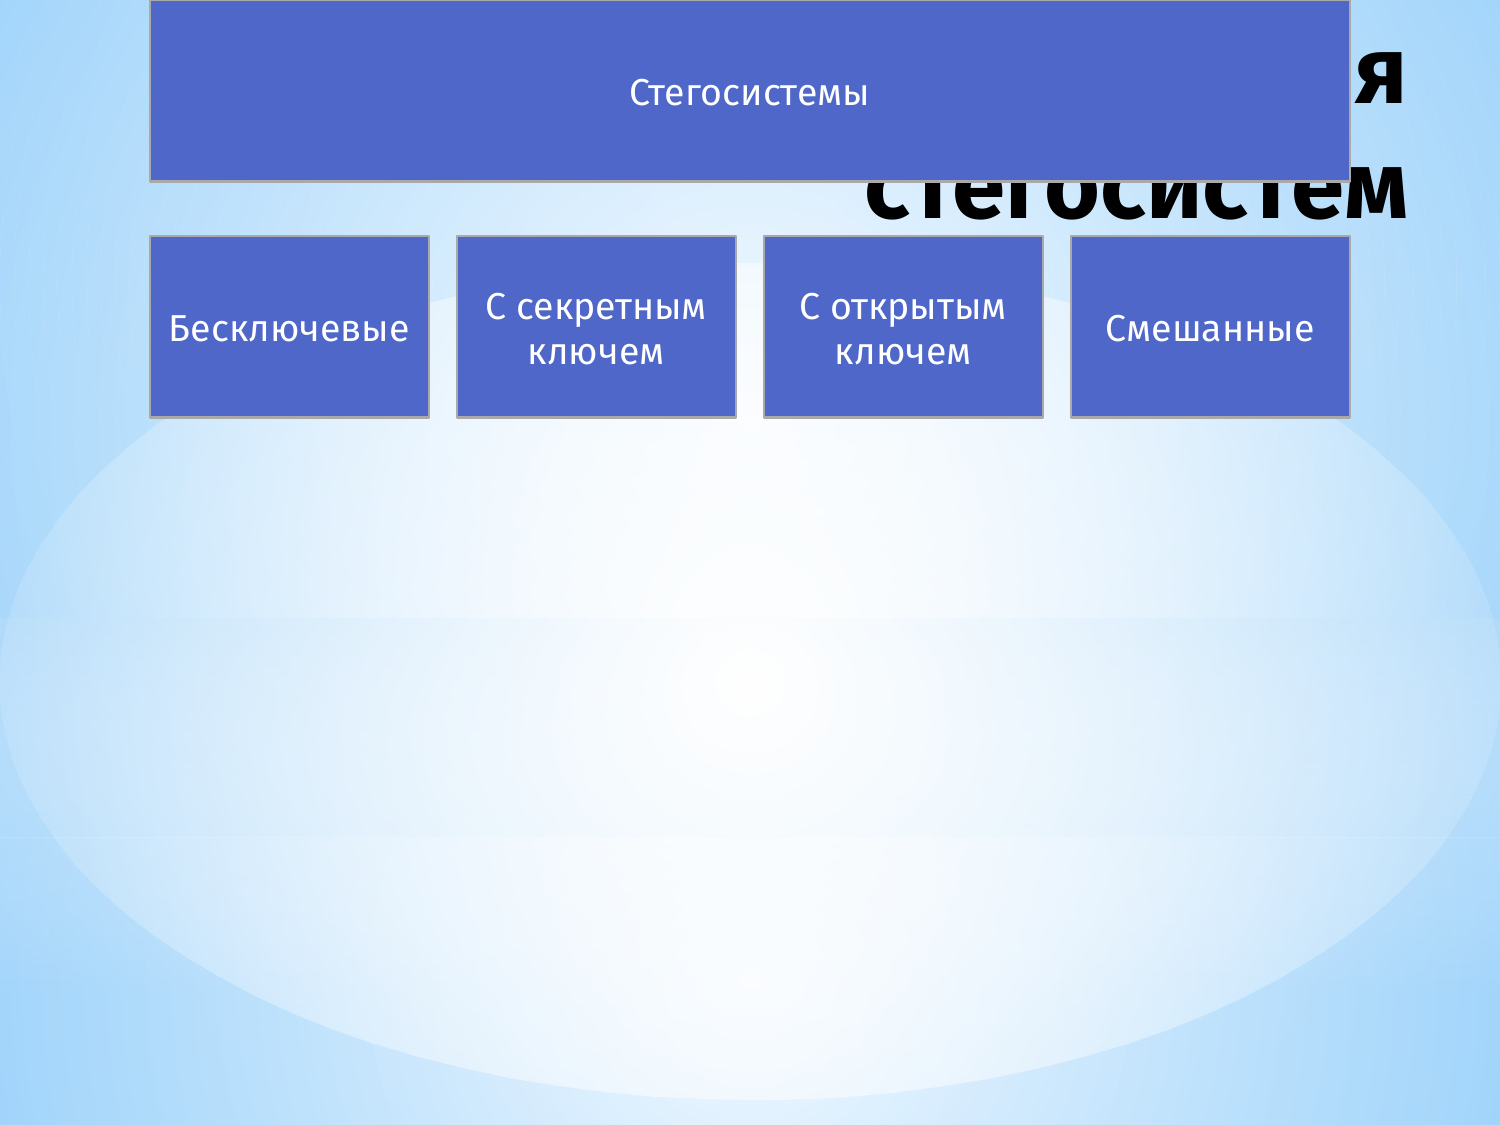

Стегосистемы
Бесключевые
С секретным ключем
С открытым ключем
Смешанные
# Классификация стегосистем